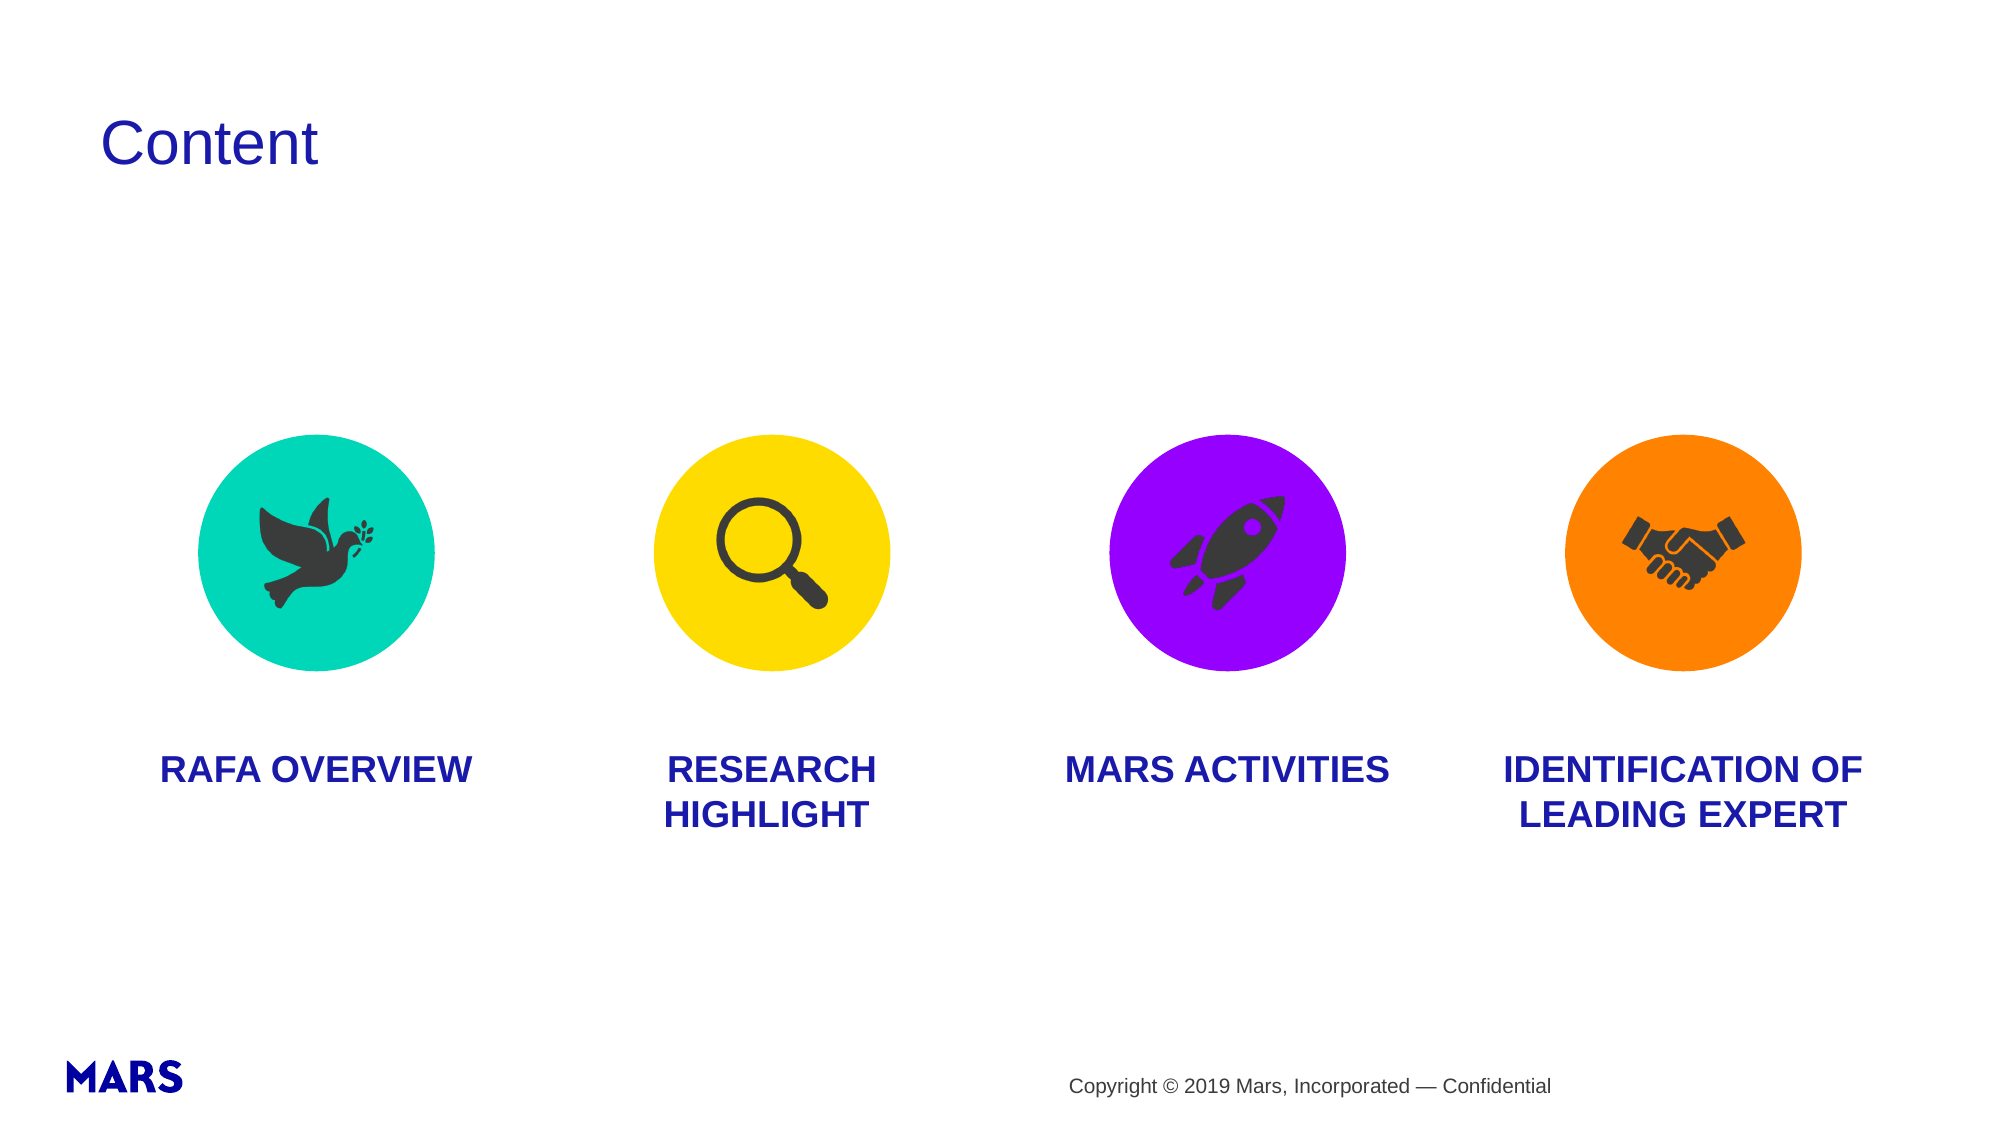

# Content
RAFA overview
Research highlight
Mars Activities
Identification of leading expert
2